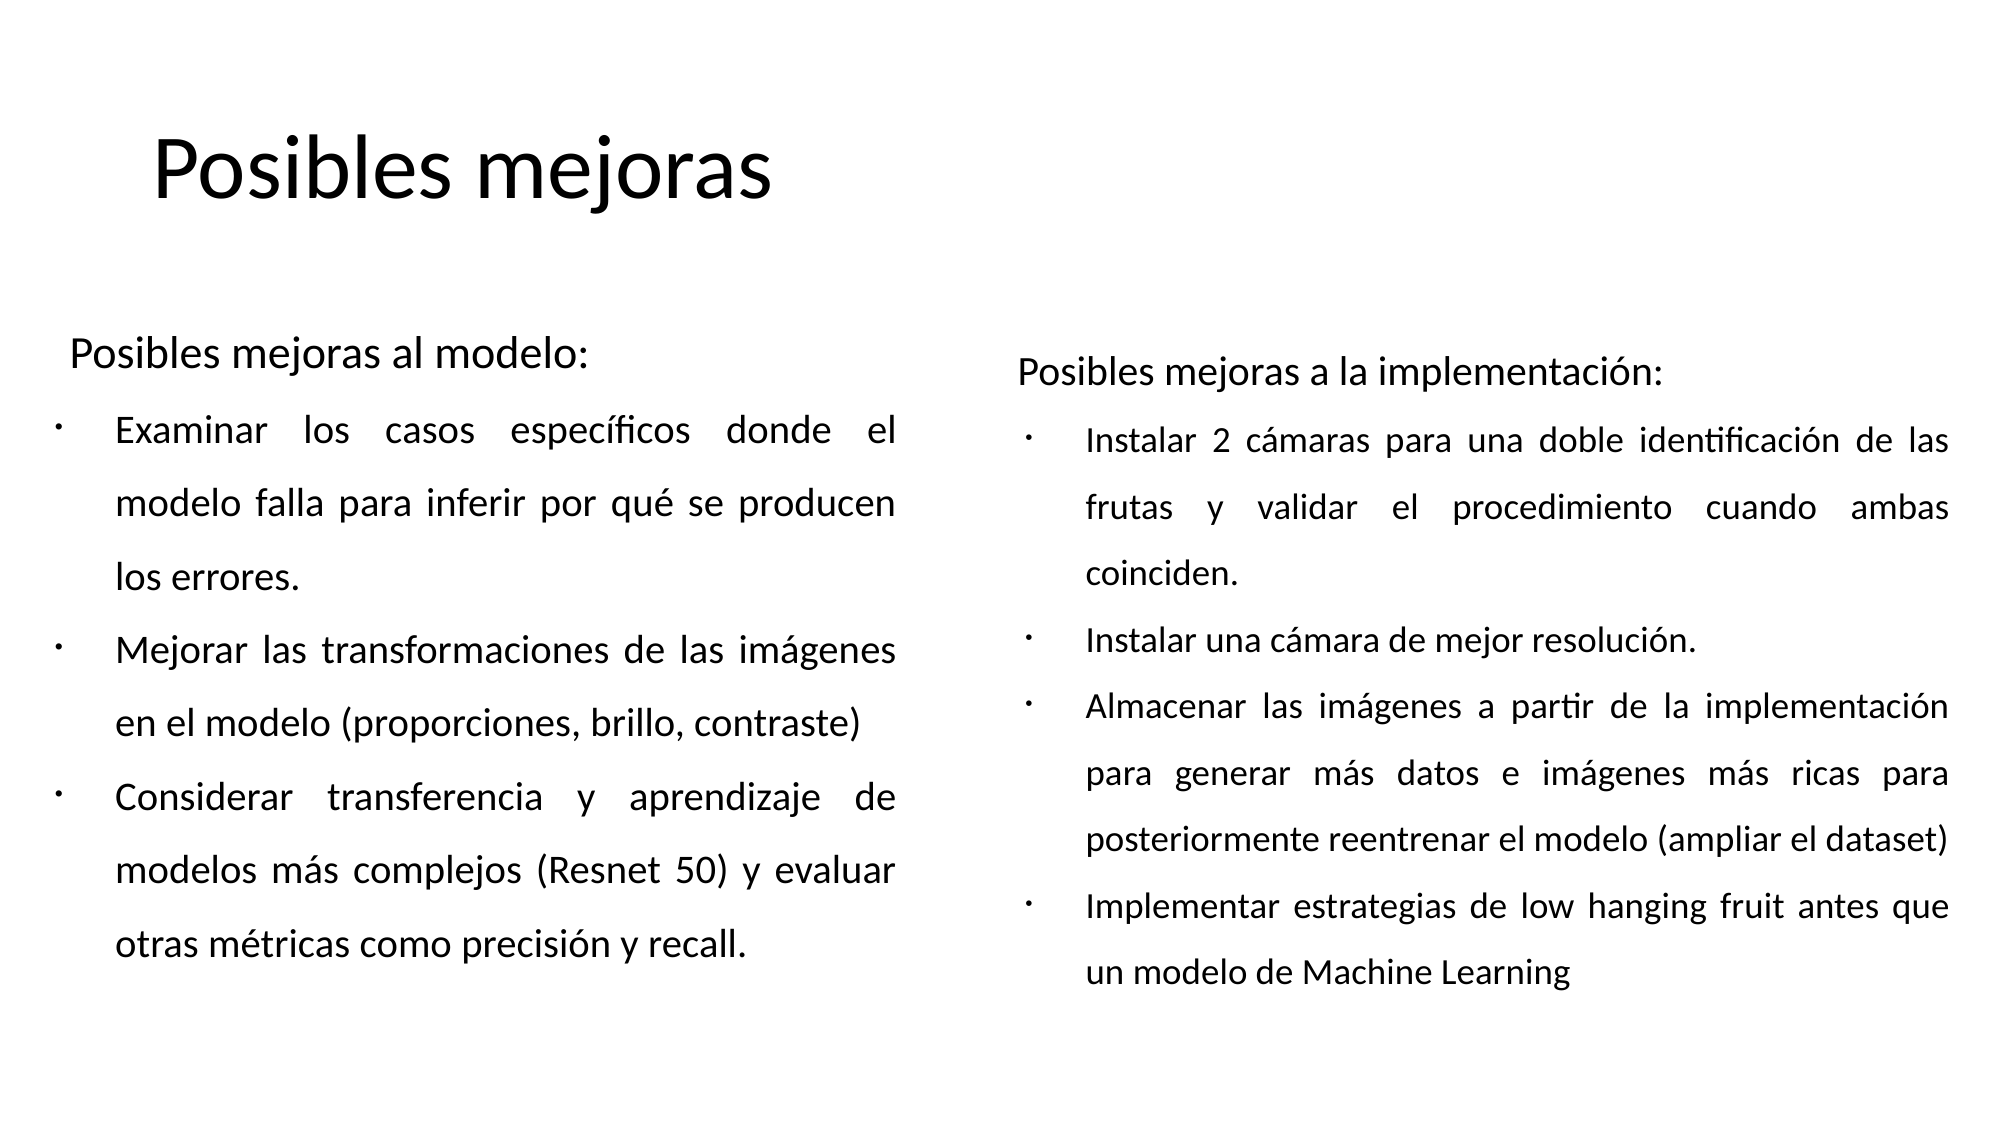

# Posibles mejoras
Posibles mejoras al modelo:
Examinar los casos específicos donde el modelo falla para inferir por qué se producen los errores.
Mejorar las transformaciones de las imágenes en el modelo (proporciones, brillo, contraste)
Considerar transferencia y aprendizaje de modelos más complejos (Resnet 50) y evaluar otras métricas como precisión y recall.

Posibles mejoras a la implementación:
Instalar 2 cámaras para una doble identificación de las frutas y validar el procedimiento cuando ambas coinciden.
Instalar una cámara de mejor resolución.
Almacenar las imágenes a partir de la implementación para generar más datos e imágenes más ricas para posteriormente reentrenar el modelo (ampliar el dataset)
Implementar estrategias de low hanging fruit antes que un modelo de Machine Learning